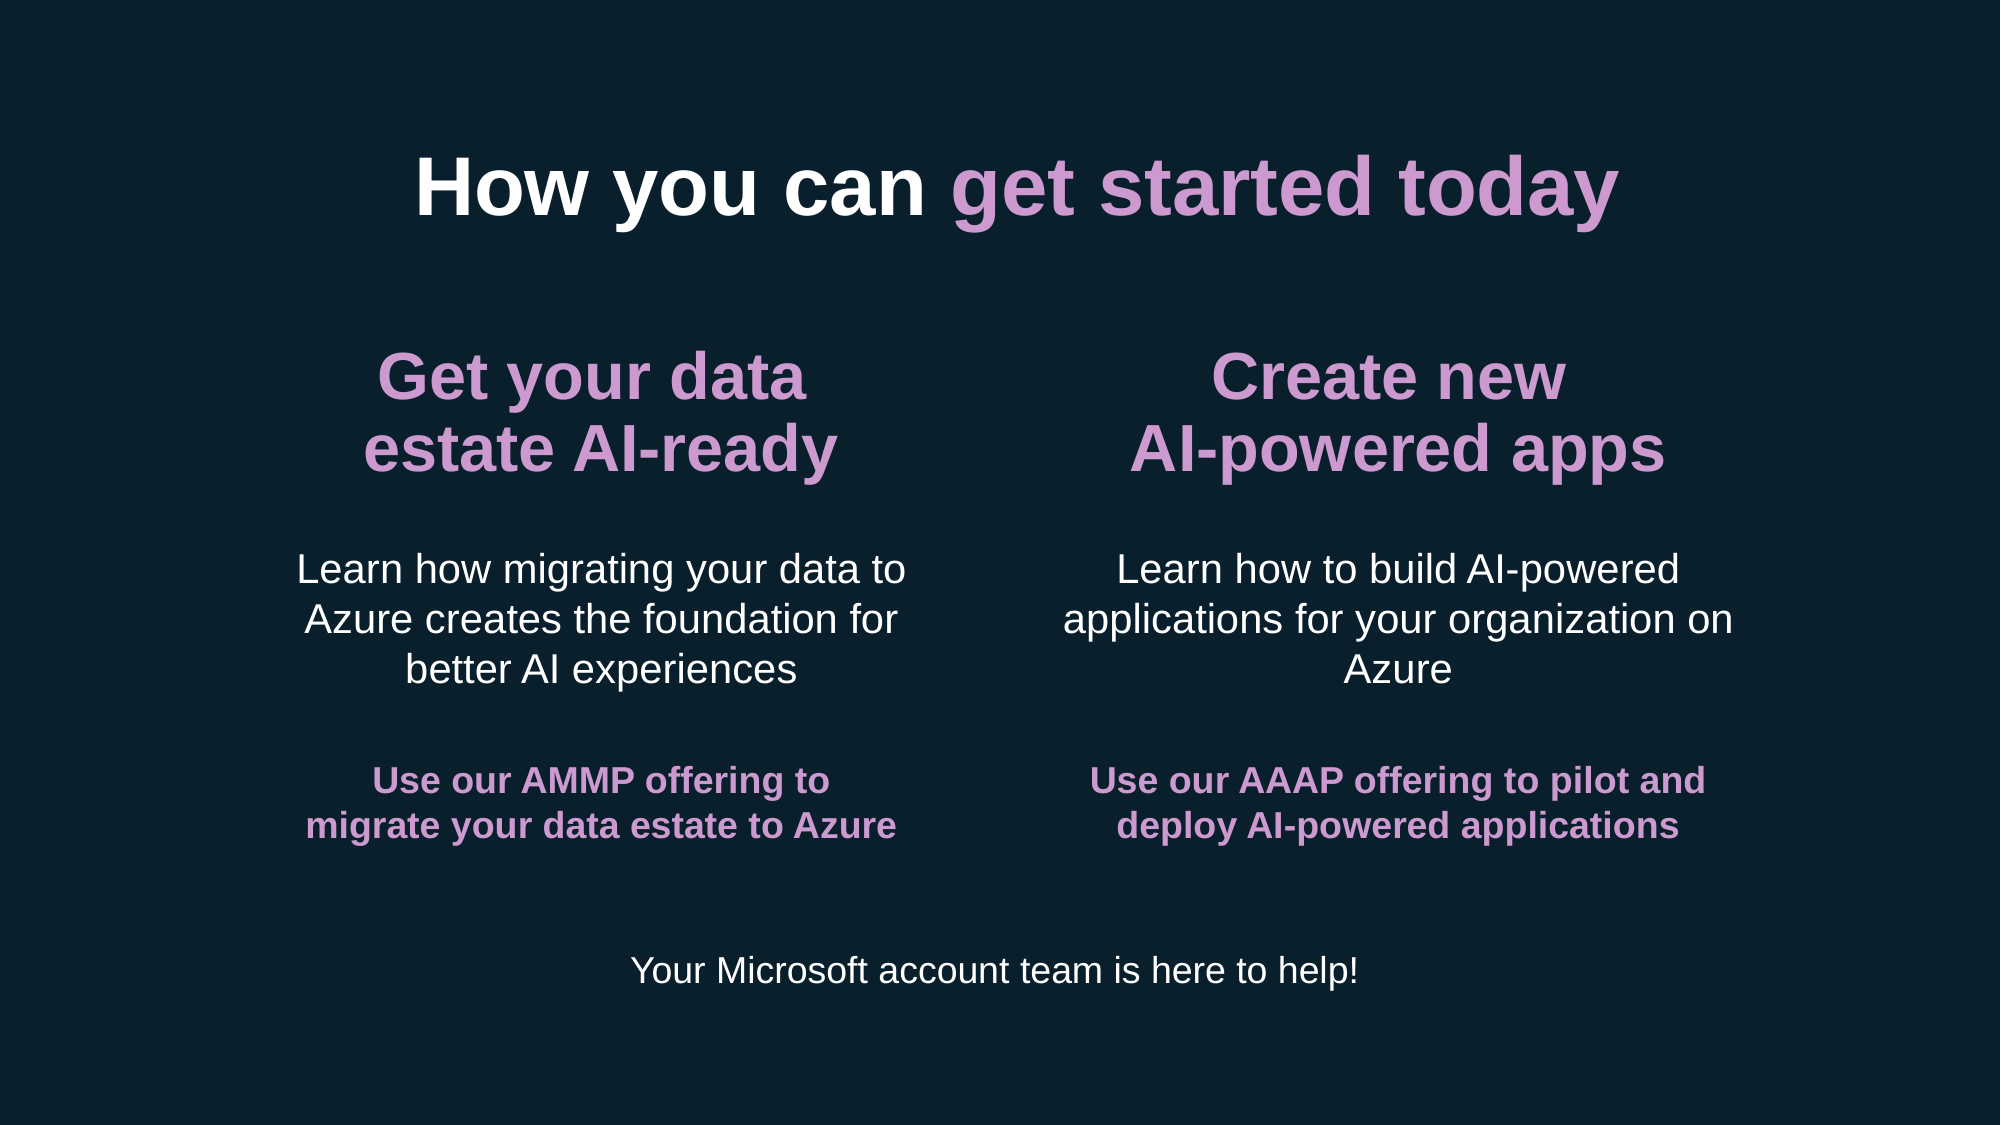

How you can get started today
Get your data
estate AI-ready
Create new
AI-powered apps
Learn how migrating your data to Azure creates the foundation for better AI experiences
Learn how to build AI-powered applications for your organization on Azure
Use our AMMP offering to migrate your data estate to Azure
Use our AAAP offering to pilot and deploy AI-powered applications
Your Microsoft account team is here to help!